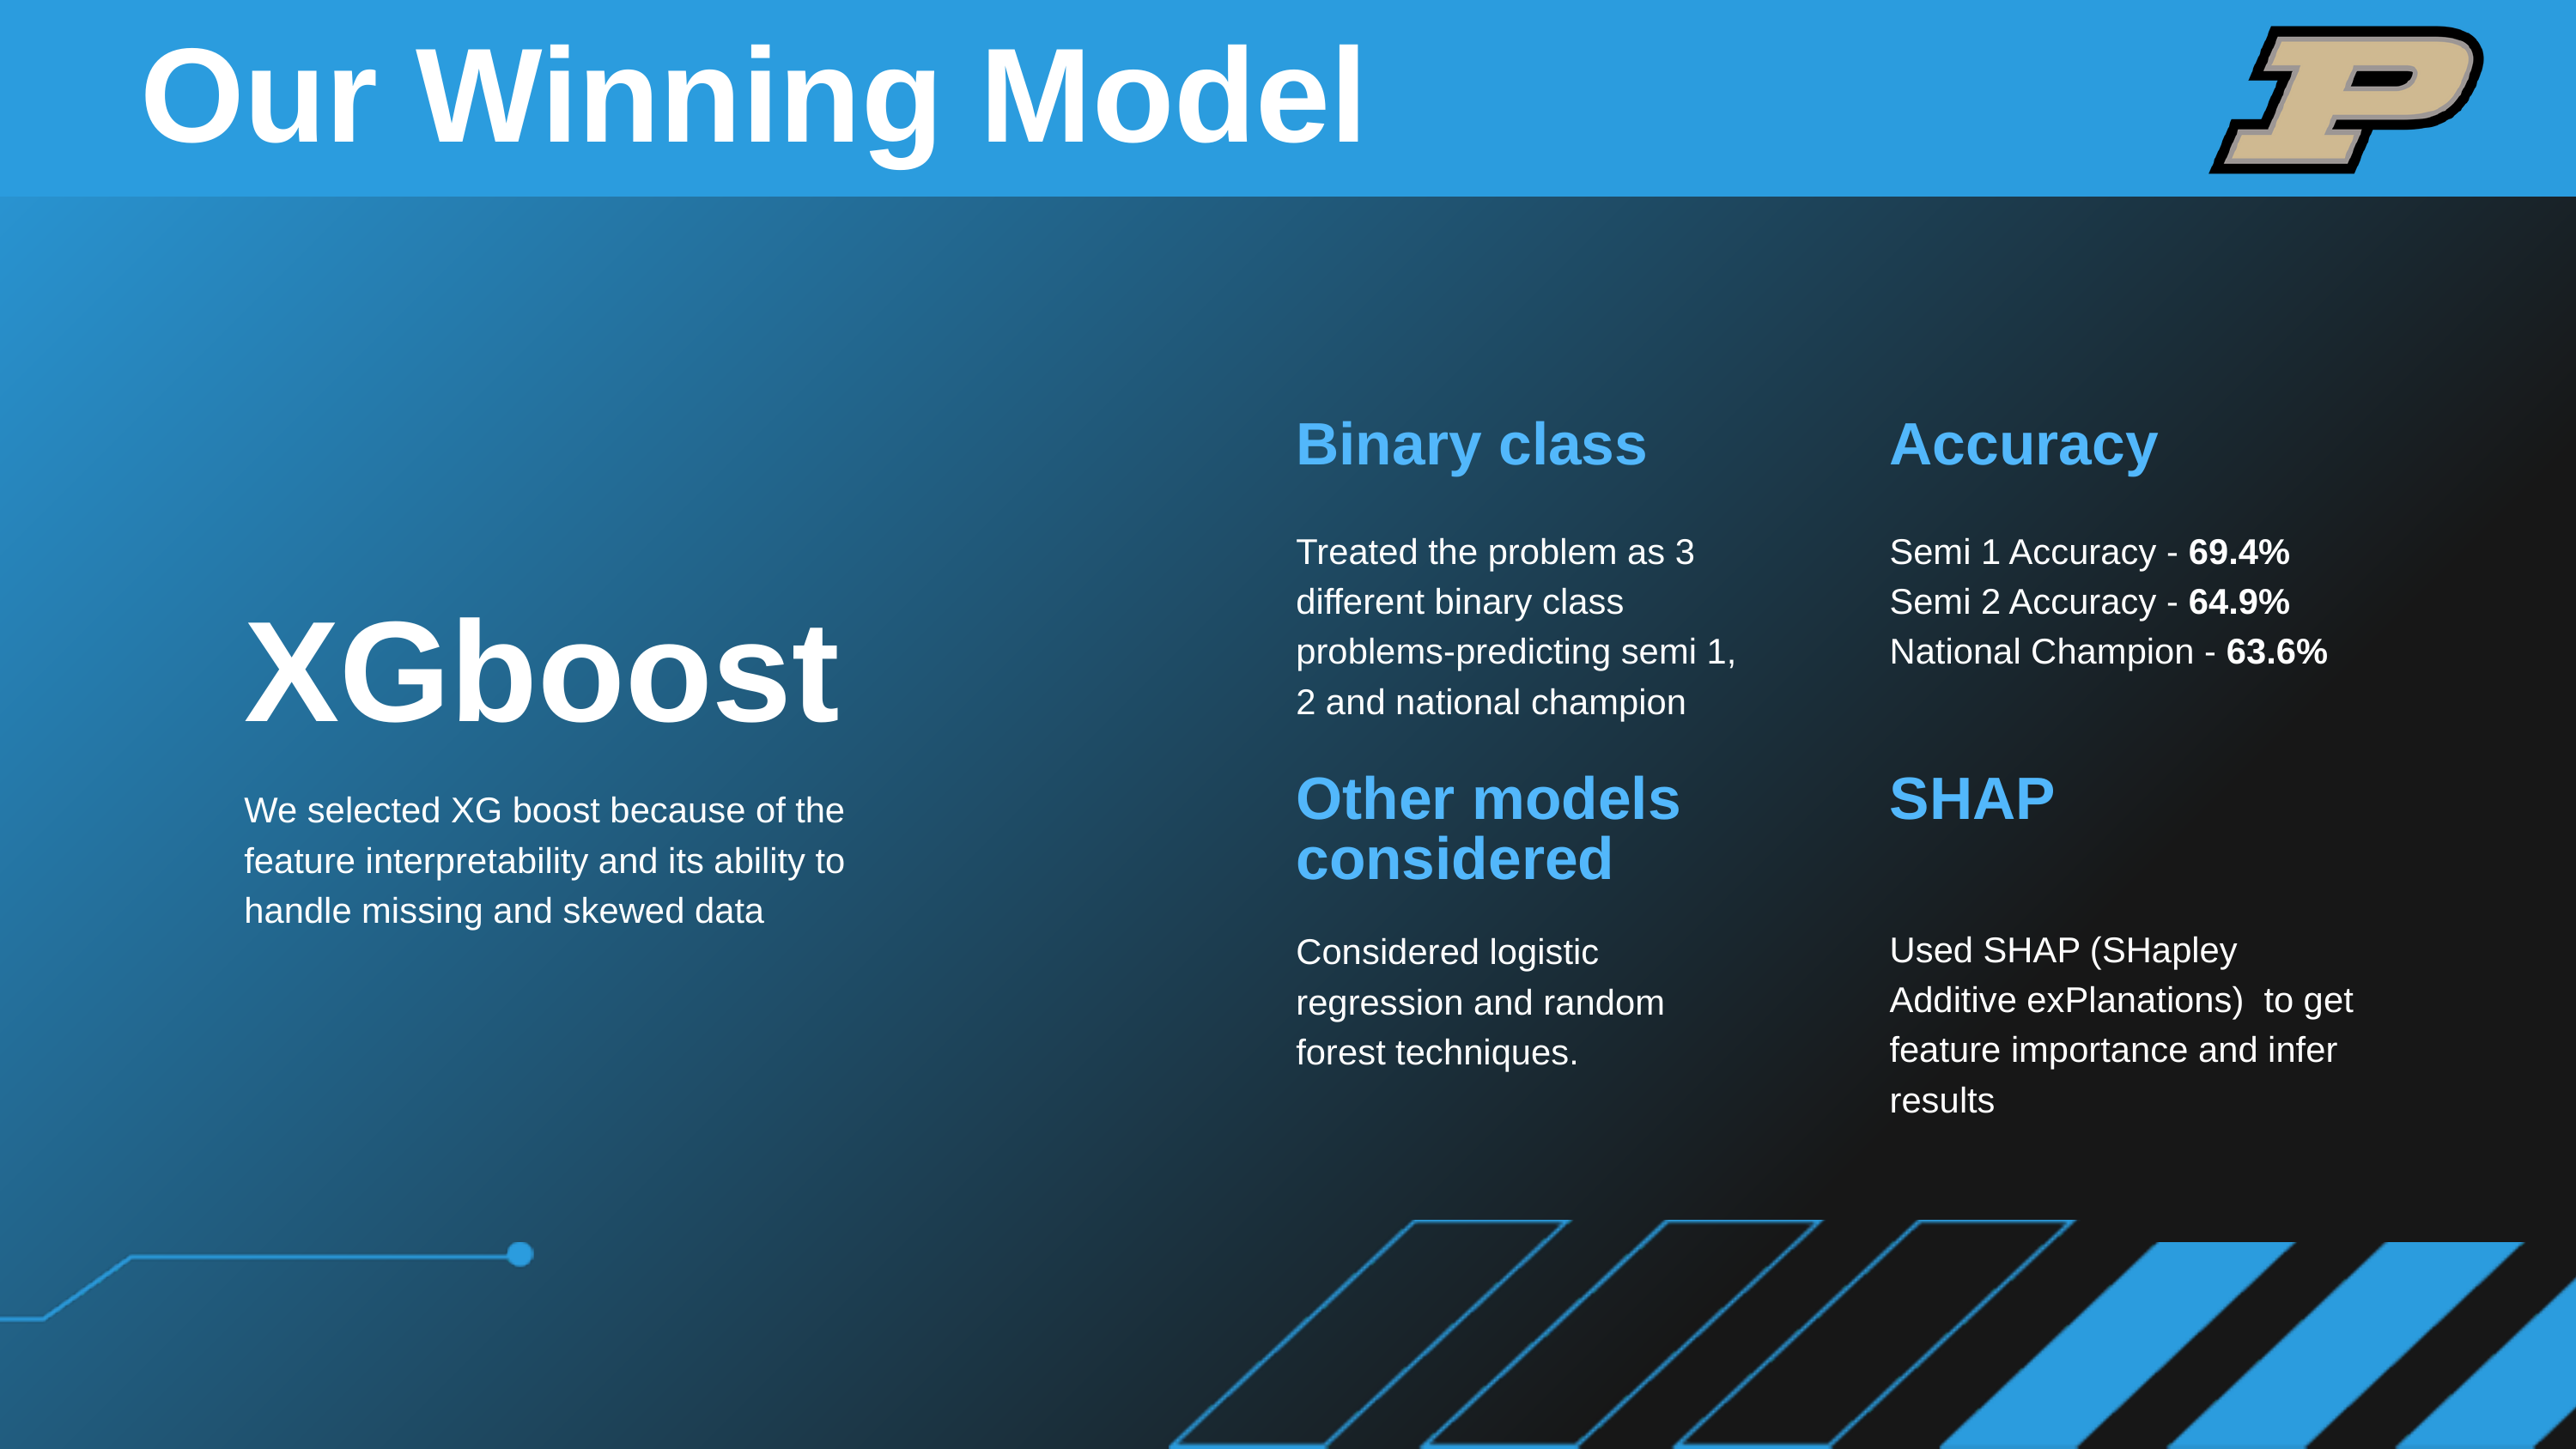

Our Winning Model
Binary class
Accuracy
Treated the problem as 3 different binary class problems-predicting semi 1, 2 and national champion
Semi 1 Accuracy - 69.4%
Semi 2 Accuracy - 64.9%
National Champion - 63.6%
XGboost
Other models considered
SHAP
We selected XG boost because of the feature interpretability and its ability to handle missing and skewed data
Used SHAP (SHapley Additive exPlanations)  to get feature importance and infer results
Considered logistic regression and random forest techniques.